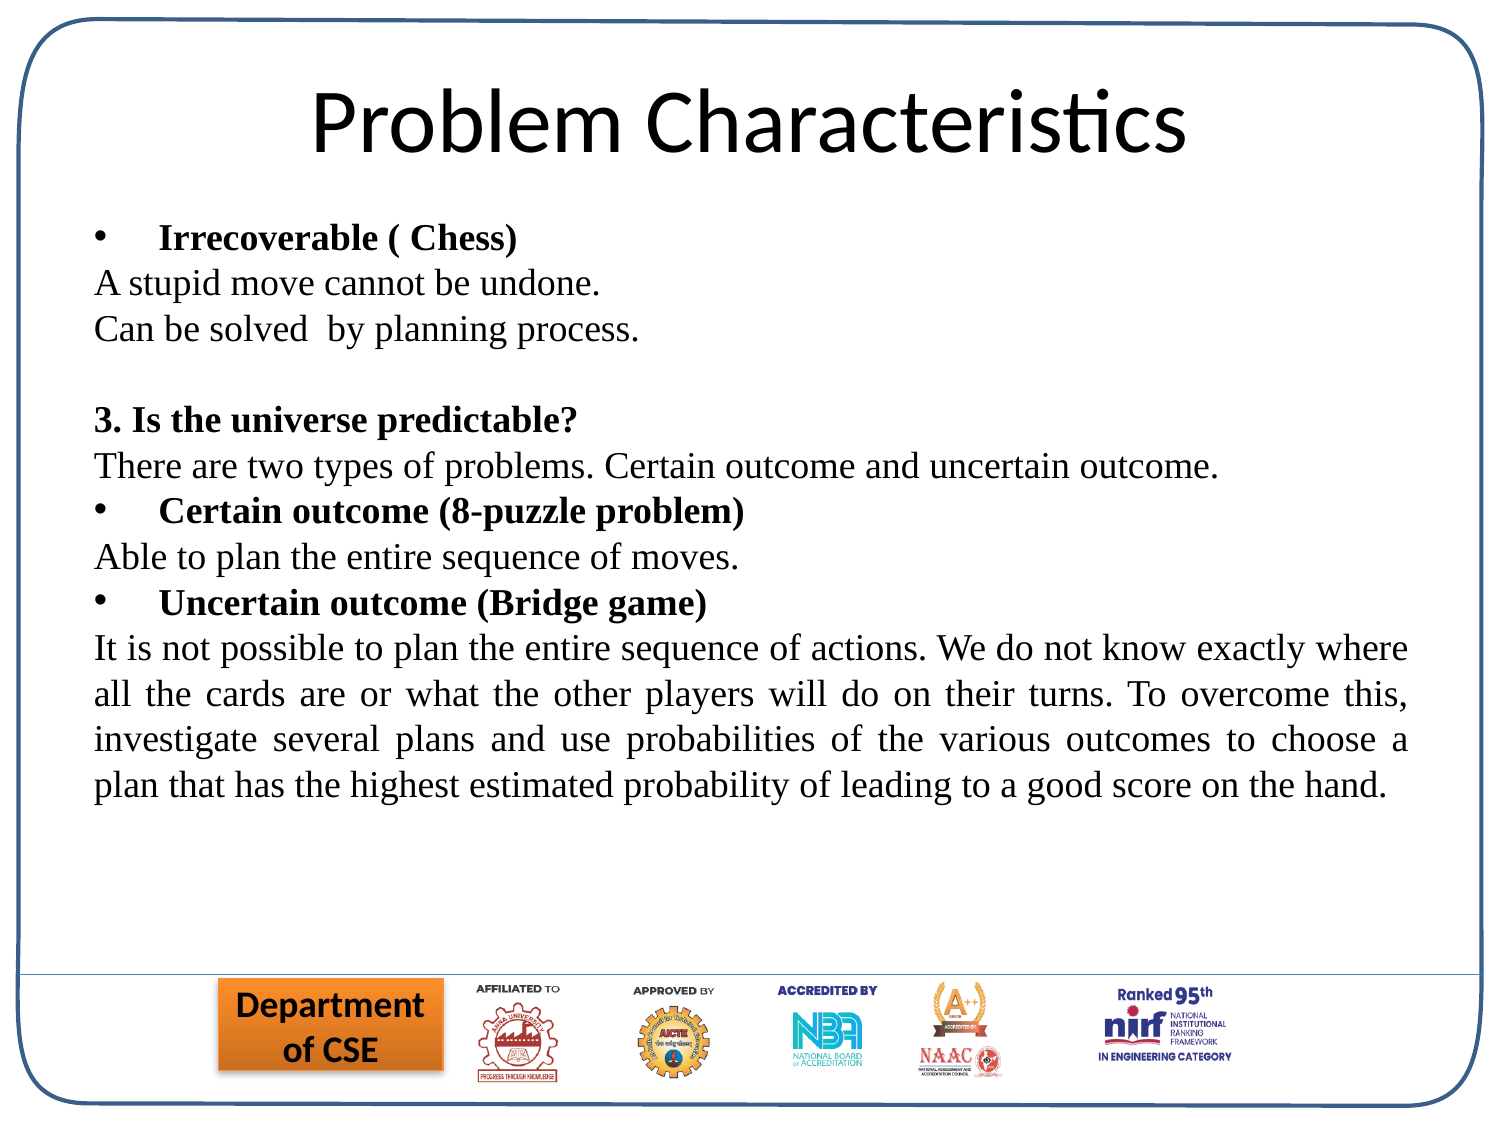

# Problem Characteristics
Irrecoverable ( Chess)
A stupid move cannot be undone.
Can be solved  by planning process.

3. Is the universe predictable?
There are two types of problems. Certain outcome and uncertain outcome.
Certain outcome (8-puzzle problem)
Able to plan the entire sequence of moves.
Uncertain outcome (Bridge game)
It is not possible to plan the entire sequence of actions. We do not know exactly where all the cards are or what the other players will do on their turns. To overcome this, investigate several plans and use probabilities of the various outcomes to choose a plan that has the highest estimated probability of leading to a good score on the hand.